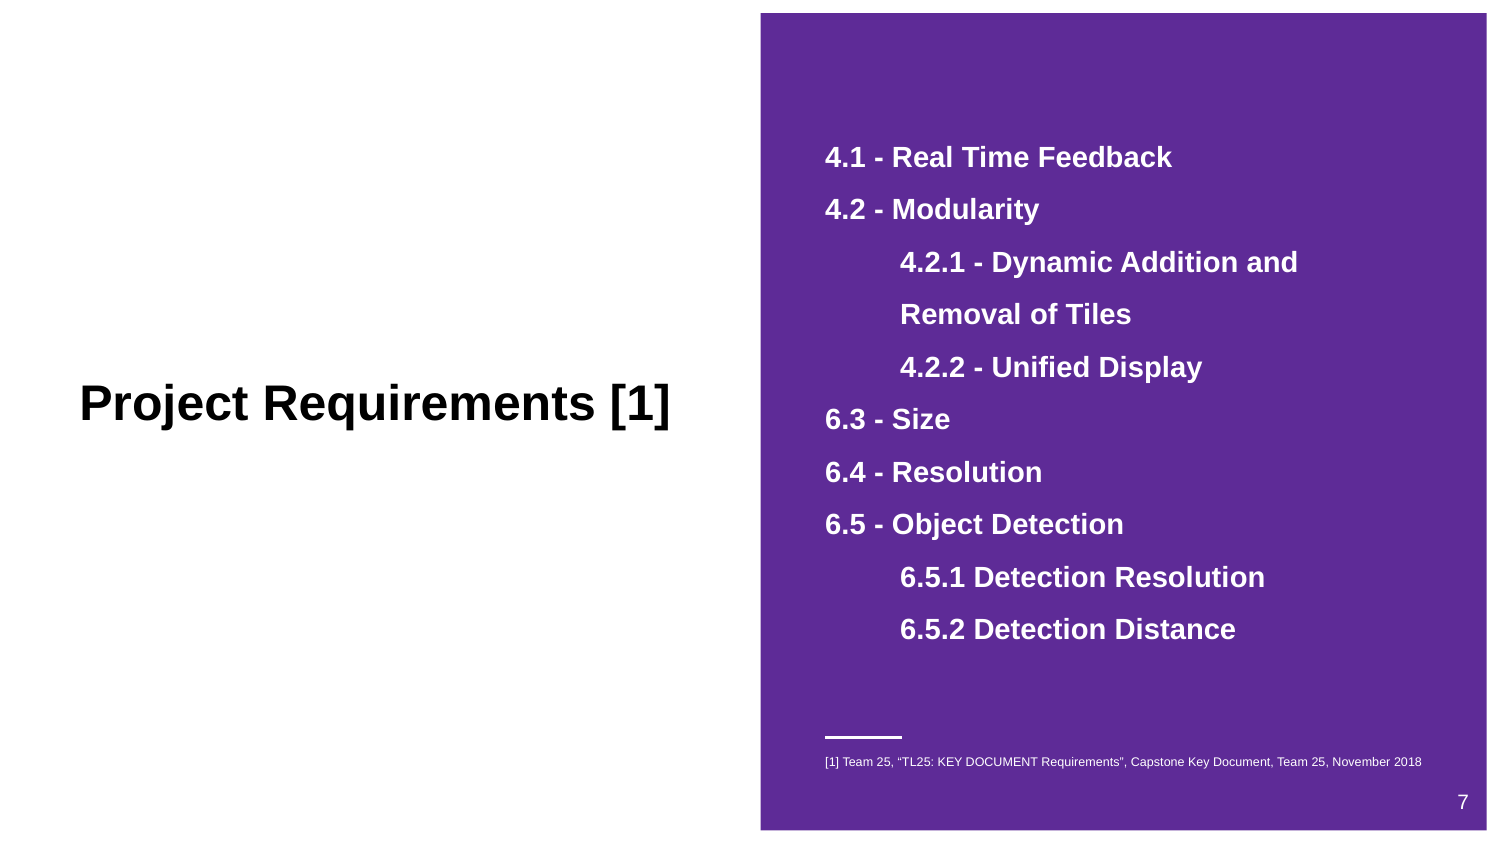

4.1 - Real Time Feedback
4.2 - Modularity
4.2.1 - Dynamic Addition and Removal of Tiles
4.2.2 - Unified Display
6.3 - Size
6.4 - Resolution
6.5 - Object Detection
6.5.1 Detection Resolution
6.5.2 Detection Distance
# Project Requirements [1]
[1] Team 25, “TL25: KEY DOCUMENT Requirements”, Capstone Key Document, Team 25, November 2018
7